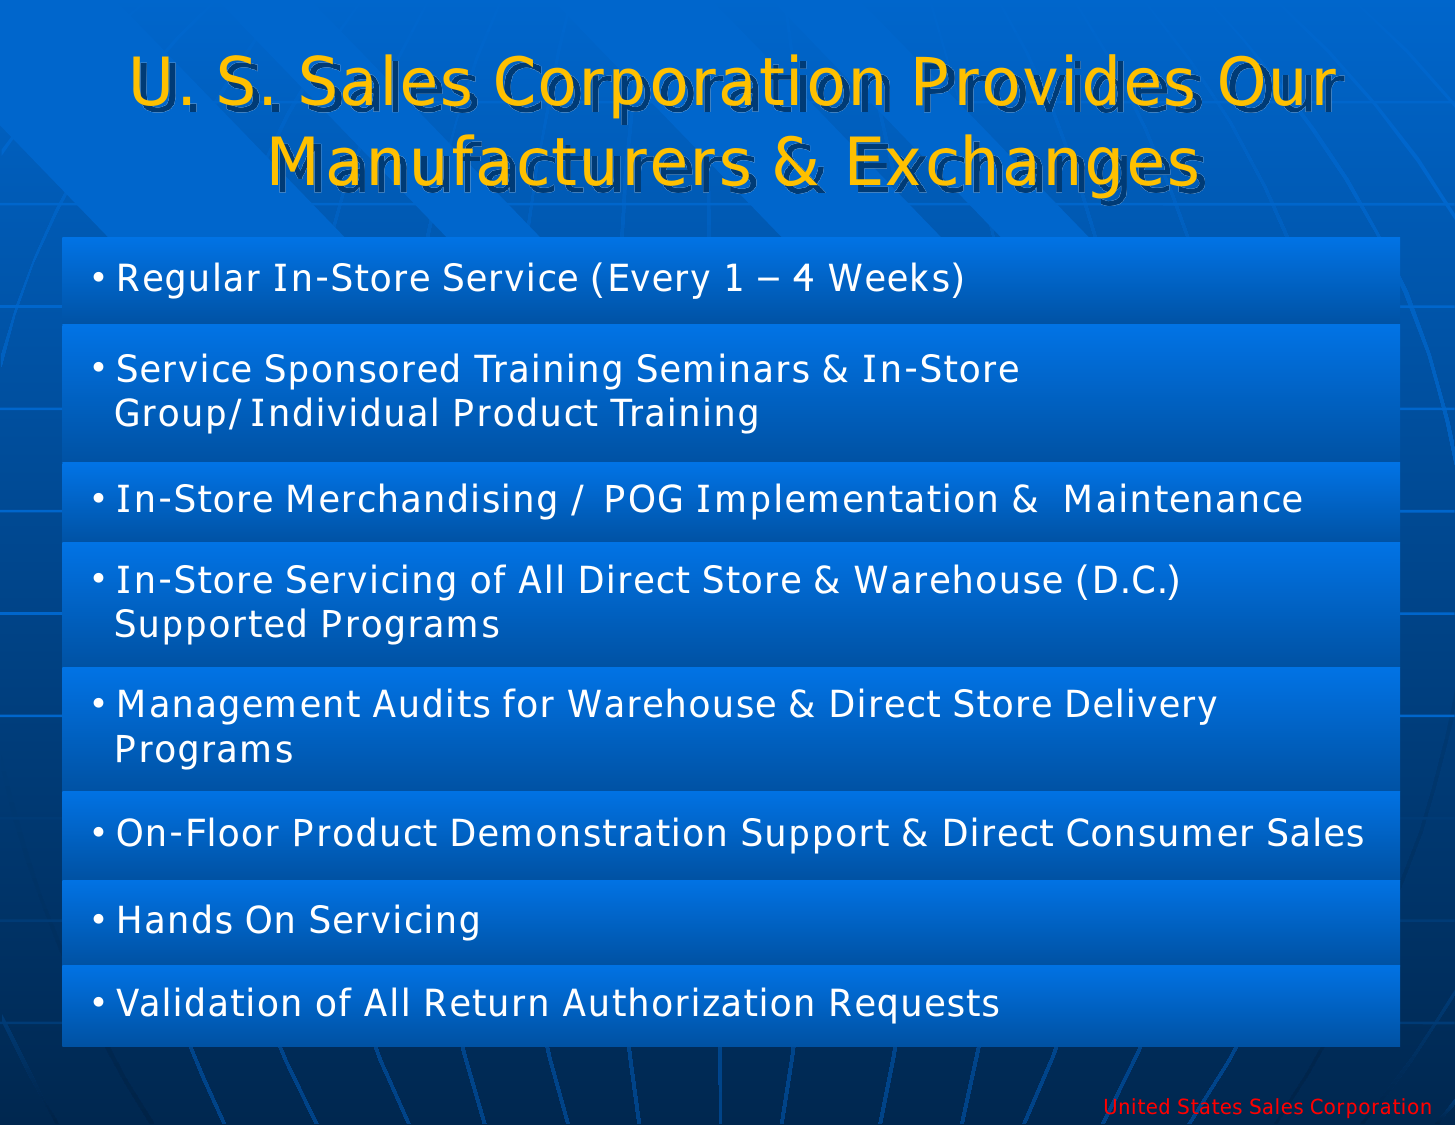

# U. S. Sales Corporation Provides Our Manufacturers & Exchanges
| Regular In-Store Service (Every 1 – 4 Weeks) |
| --- |
| Service Sponsored Training Seminars & In-Store Group/Individual Product Training |
| In-Store Merchandising / POG Implementation & Maintenance |
| In-Store Servicing of All Direct Store & Warehouse (D.C.) Supported Programs |
| Management Audits for Warehouse & Direct Store Delivery Programs |
| On-Floor Product Demonstration Support & Direct Consumer Sales |
| Hands On Servicing |
| Validation of All Return Authorization Requests |